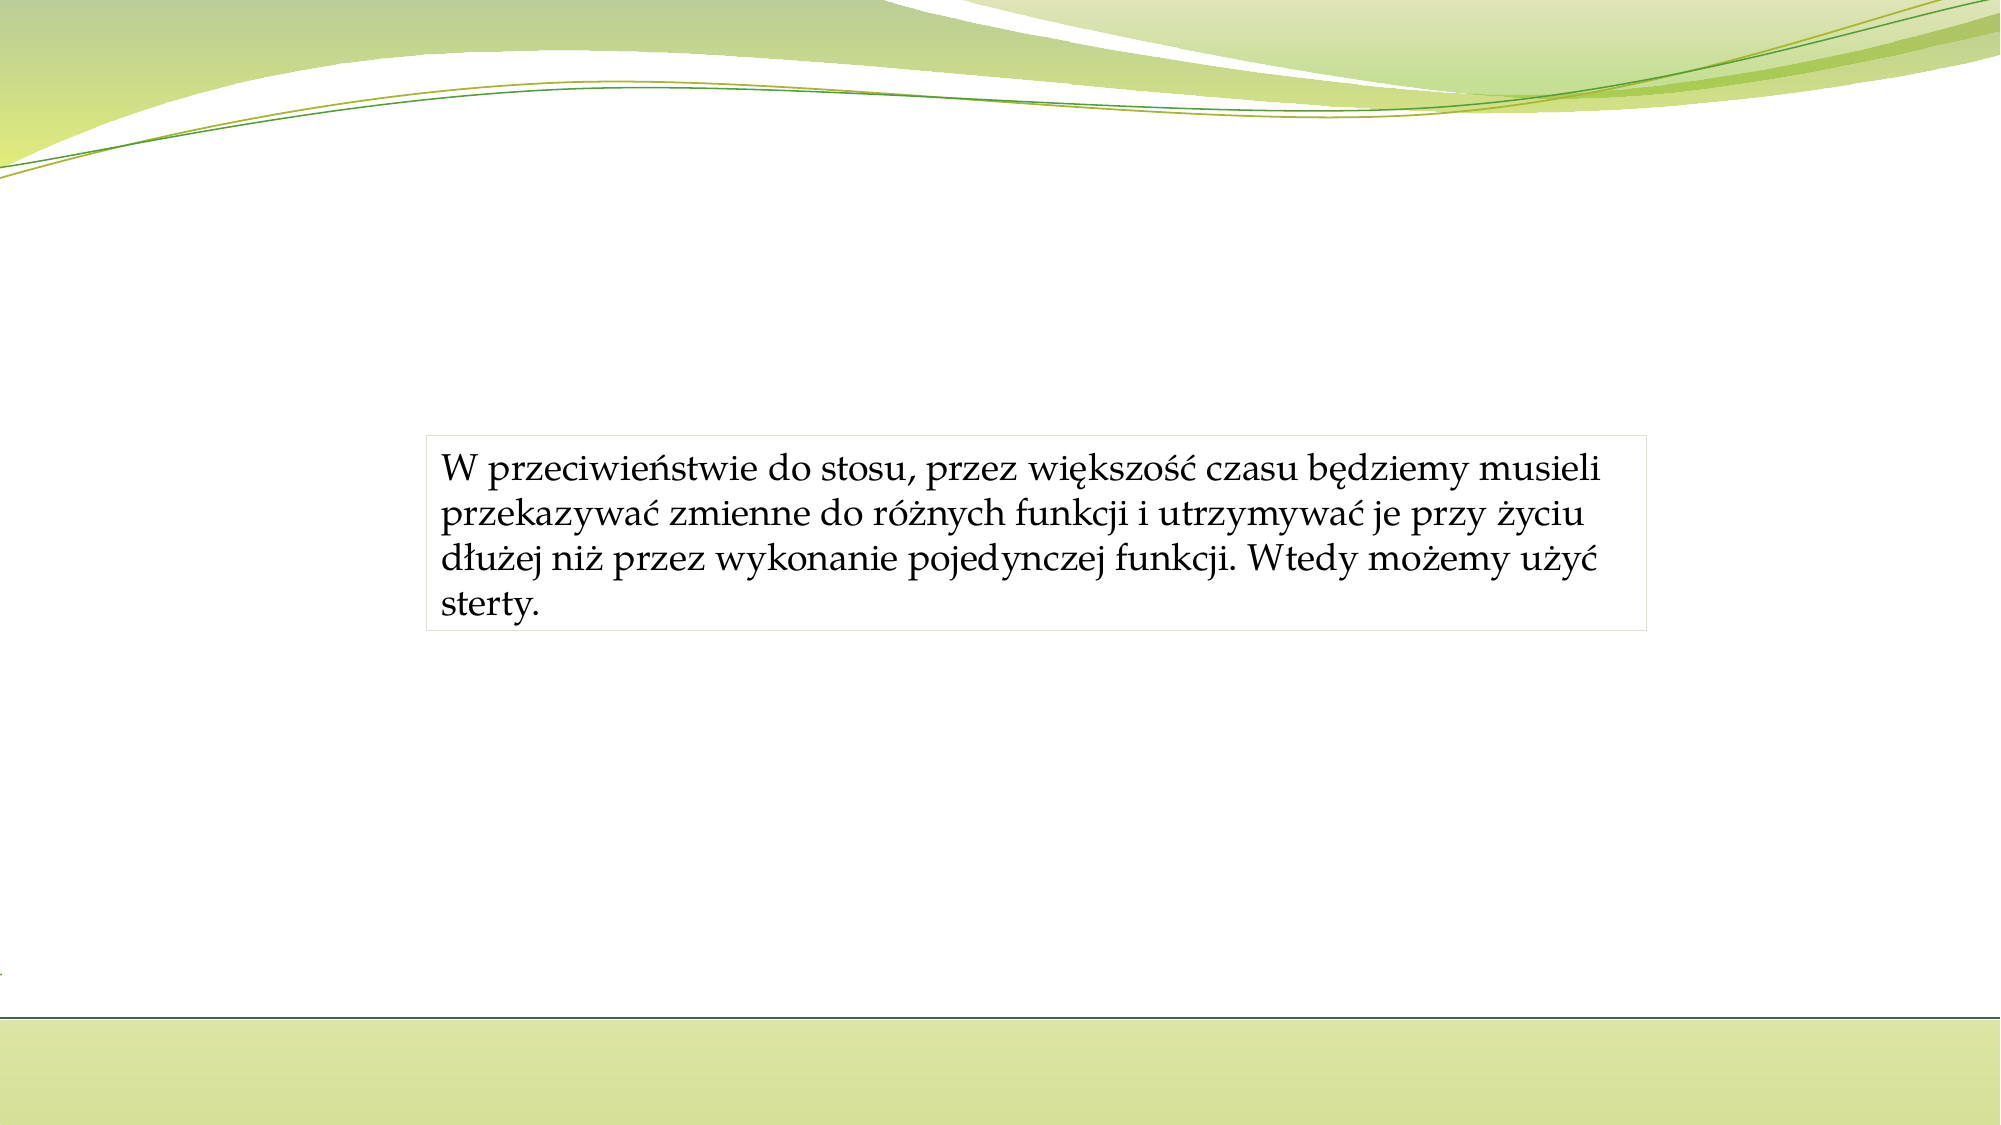

W przeciwieństwie do stosu, przez większość czasu będziemy musieli przekazywać zmienne do różnych funkcji i utrzymywać je przy życiu dłużej niż przez wykonanie pojedynczej funkcji. Wtedy możemy użyć sterty.